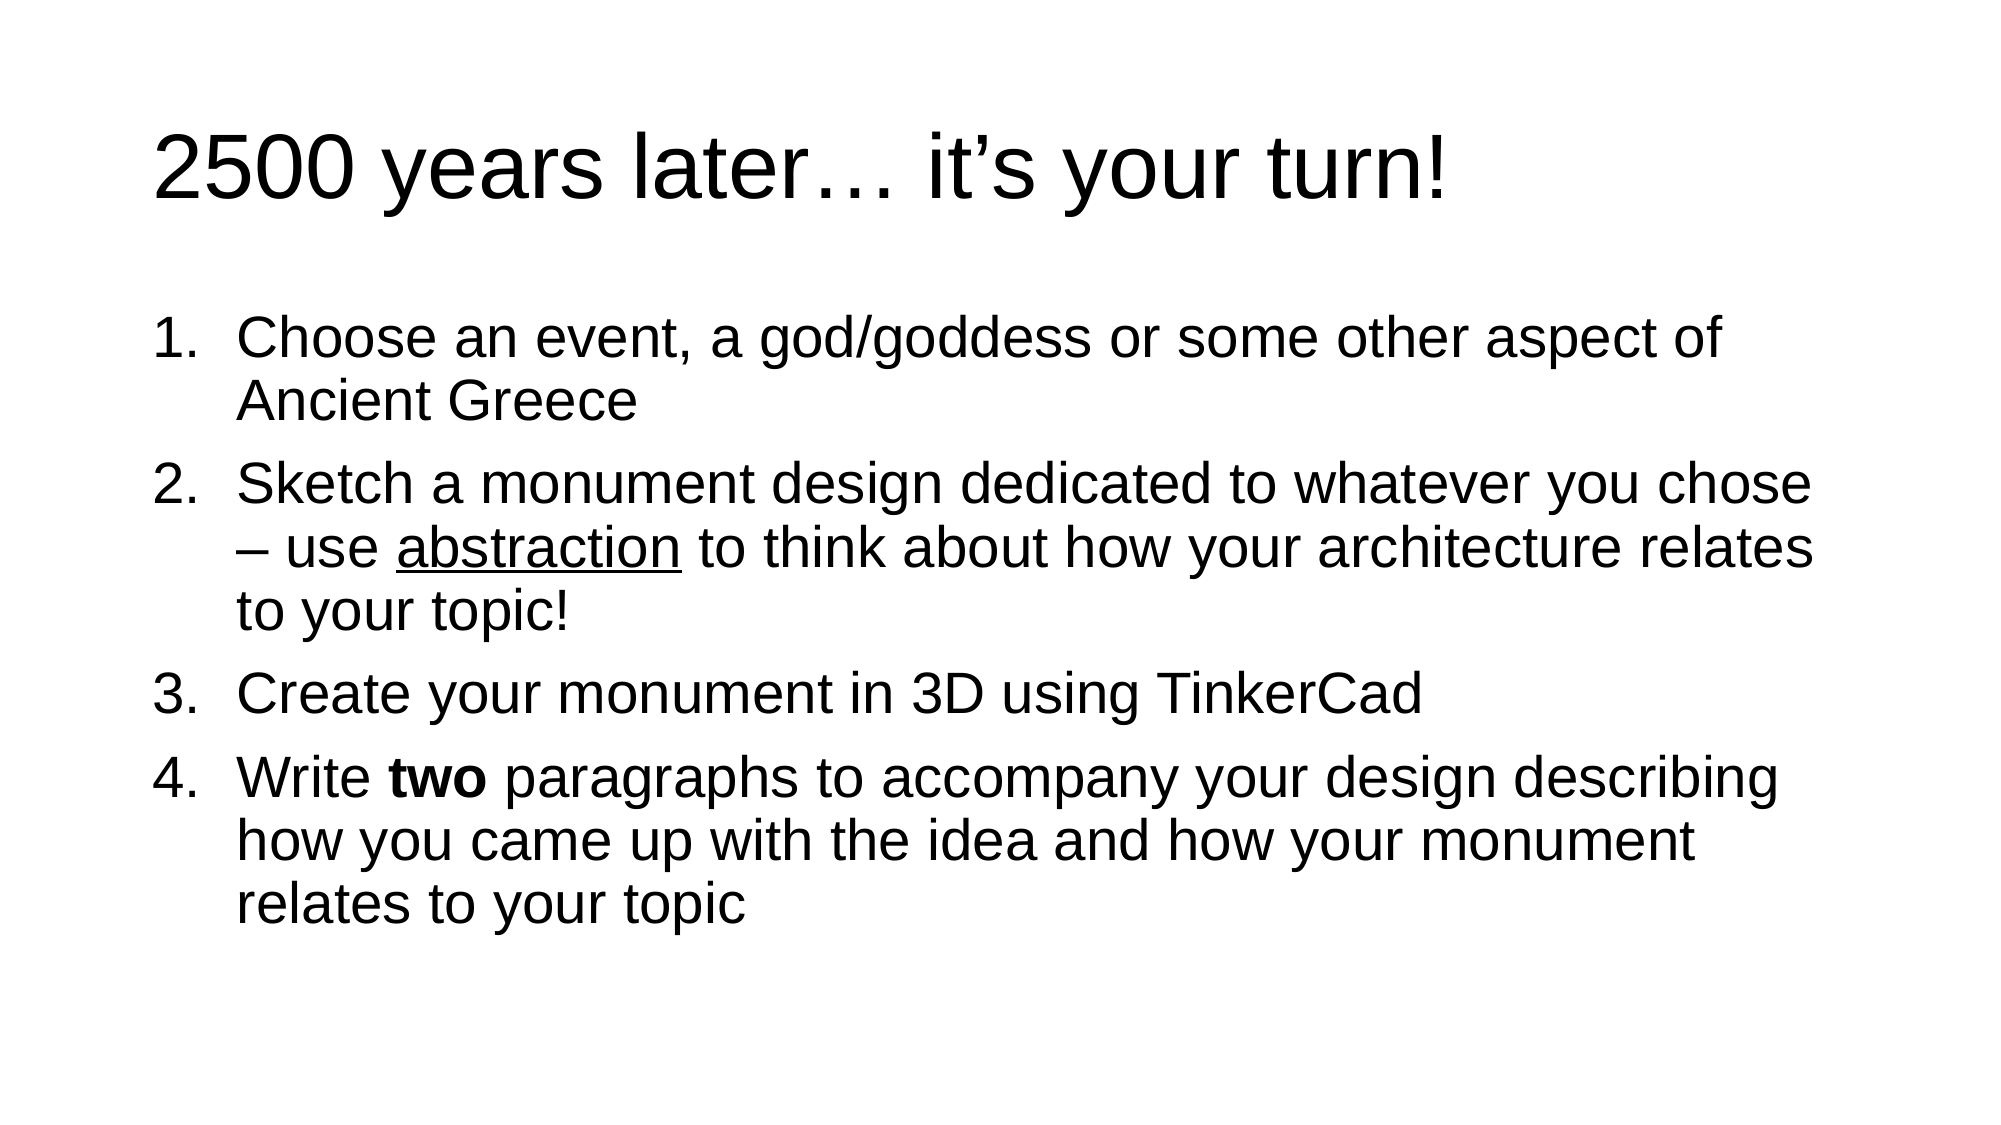

# 2500 years later… it’s your turn!
Choose an event, a god/goddess or some other aspect of Ancient Greece
Sketch a monument design dedicated to whatever you chose – use abstraction to think about how your architecture relates to your topic!
Create your monument in 3D using TinkerCad
Write two paragraphs to accompany your design describing how you came up with the idea and how your monument relates to your topic